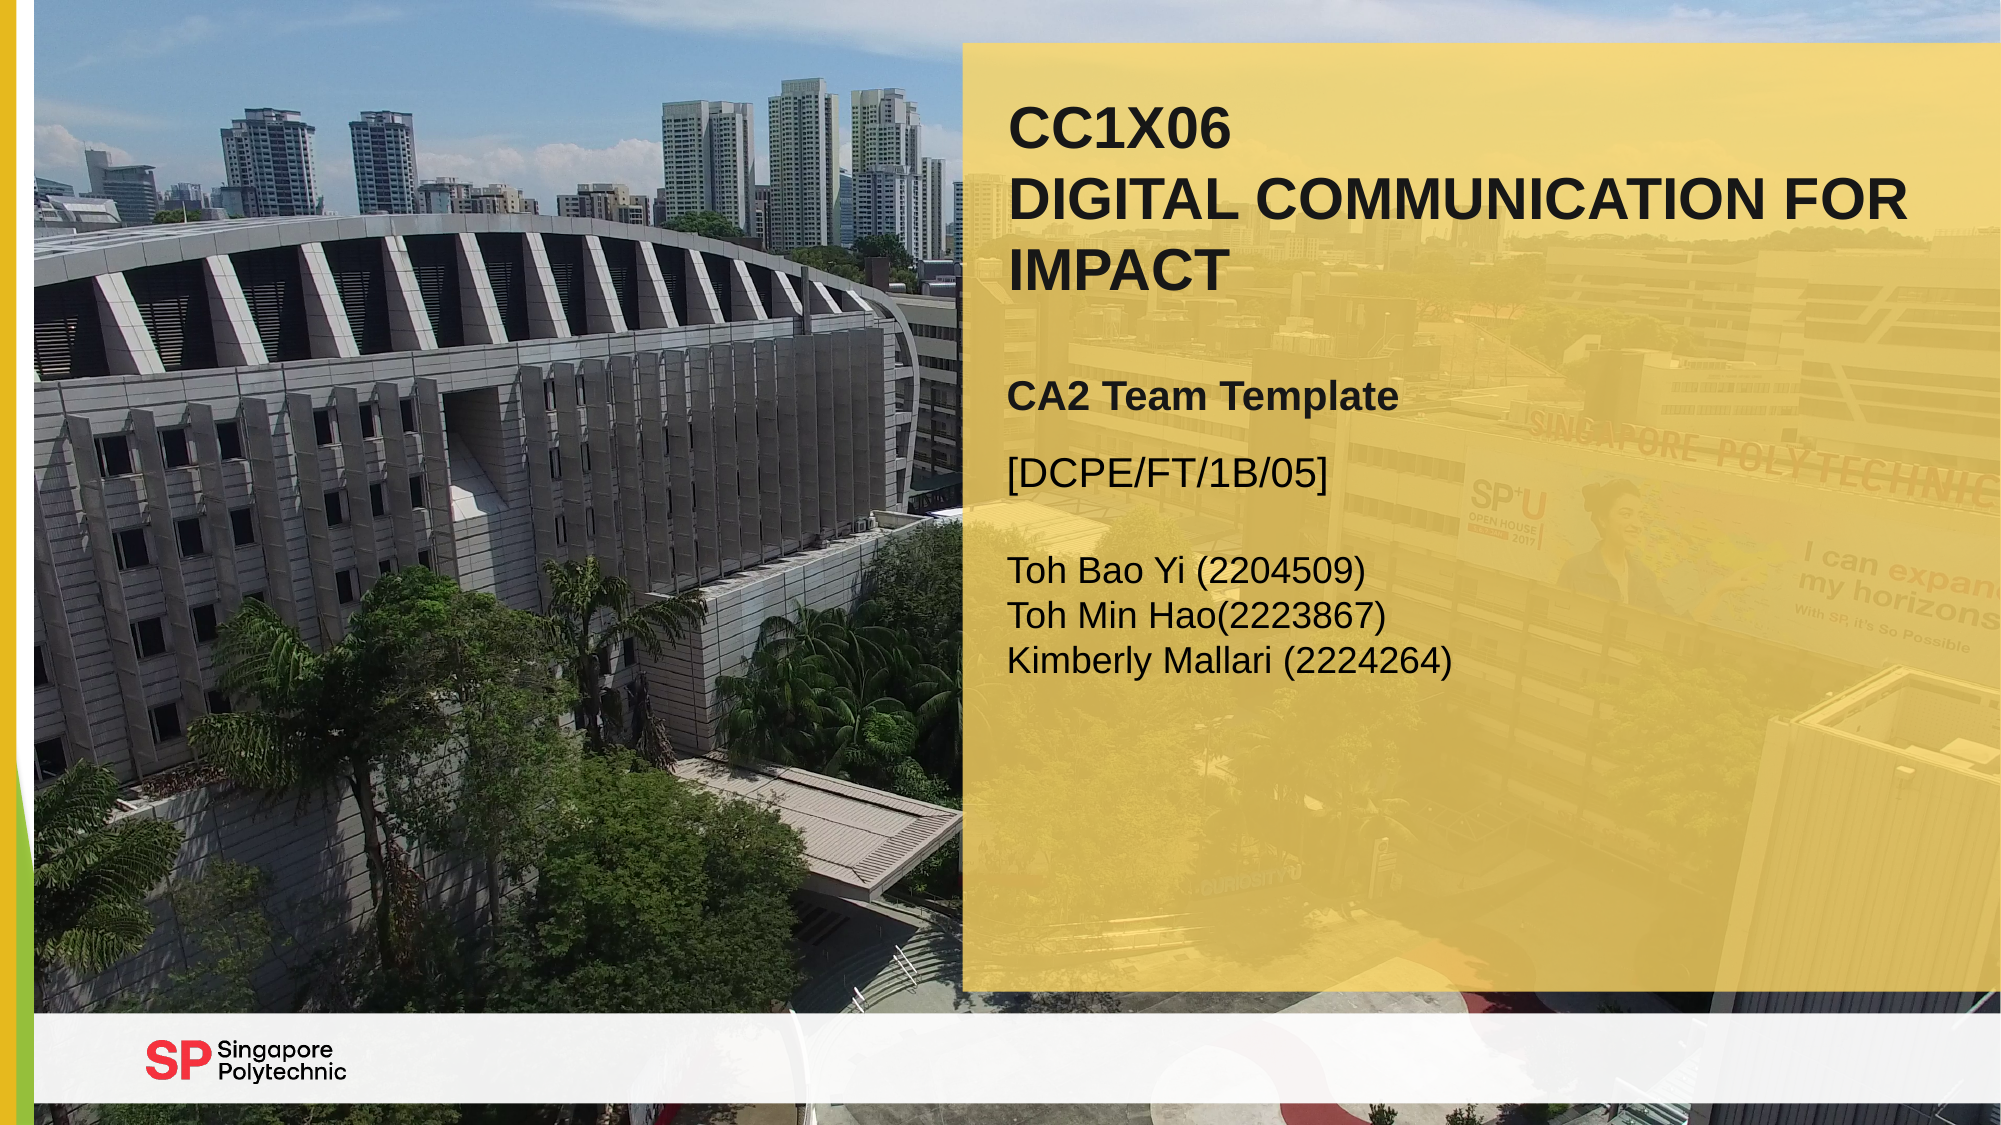

# CC1X06 DIGITAL COMMUNICATION FOR IMPACT
CA2 Team Template

[DCPE/FT/1B/05]

Toh Bao Yi (2204509)
Toh Min Hao(2223867)
Kimberly Mallari (2224264)